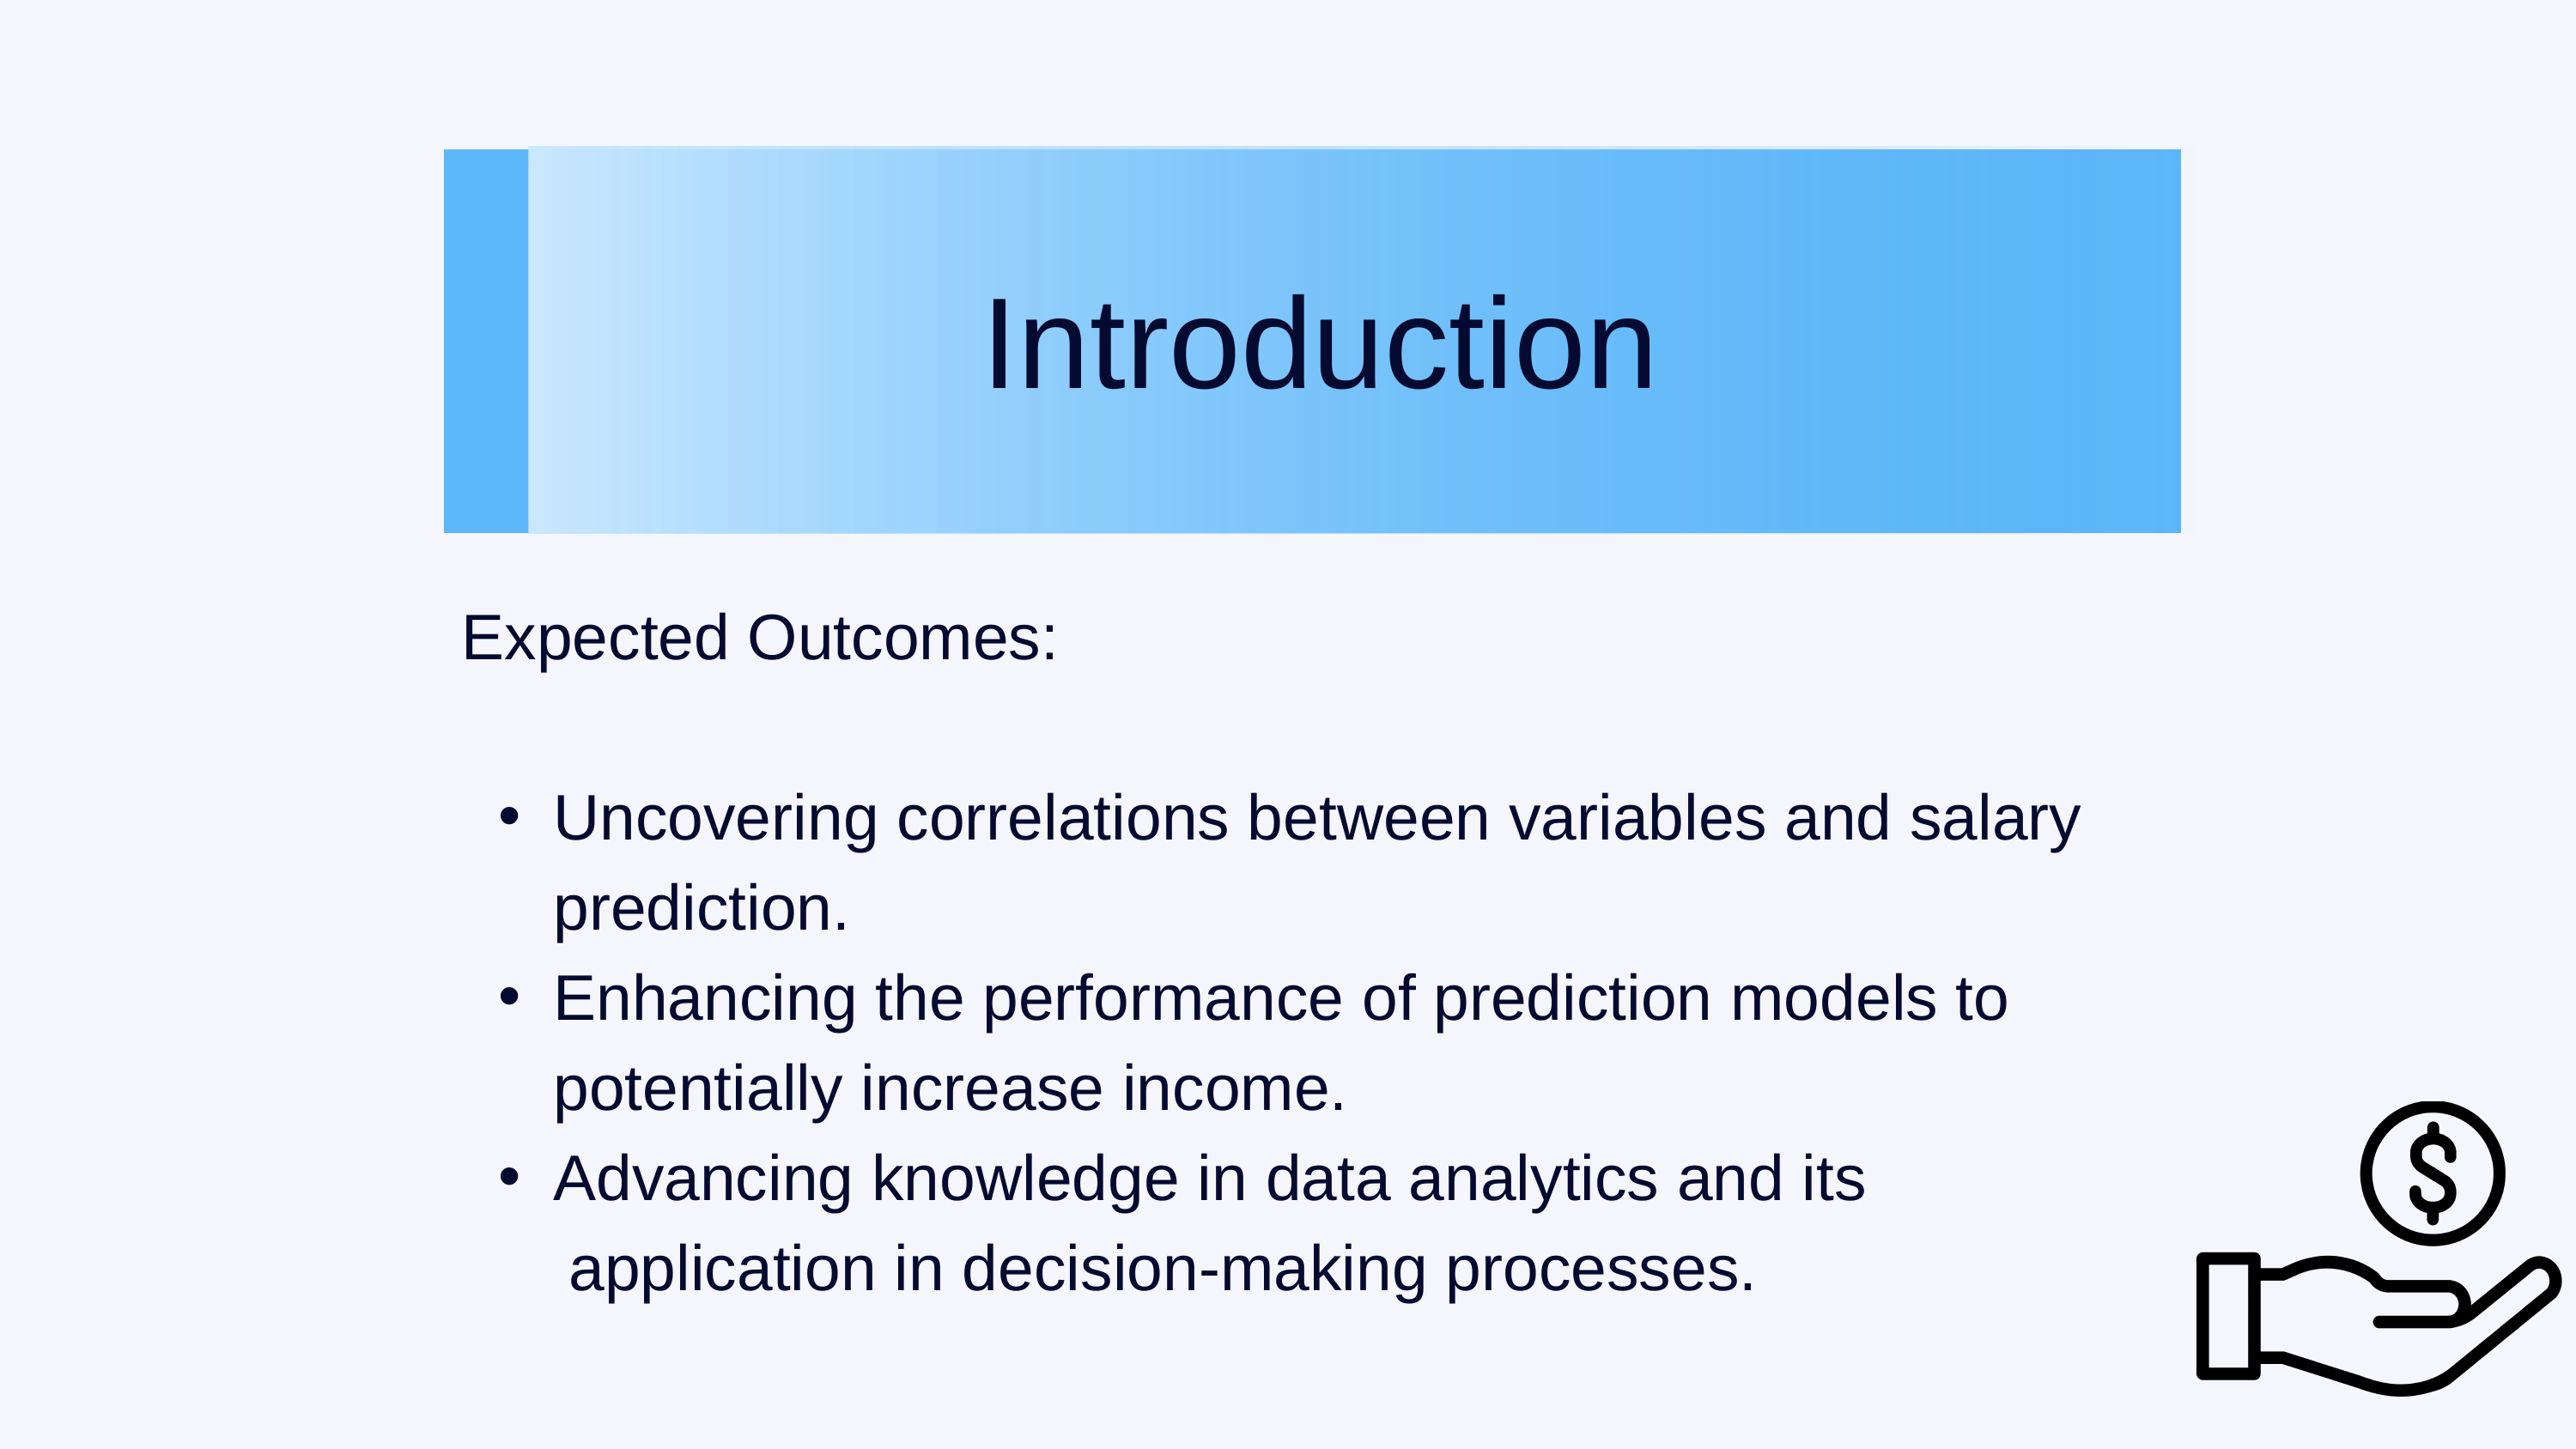

Introduction
 Expected Outcomes:

Uncovering correlations between variables and salary prediction.
Enhancing the performance of prediction models to potentially increase income.
Advancing knowledge in data analytics and its
       application in decision-making processes.